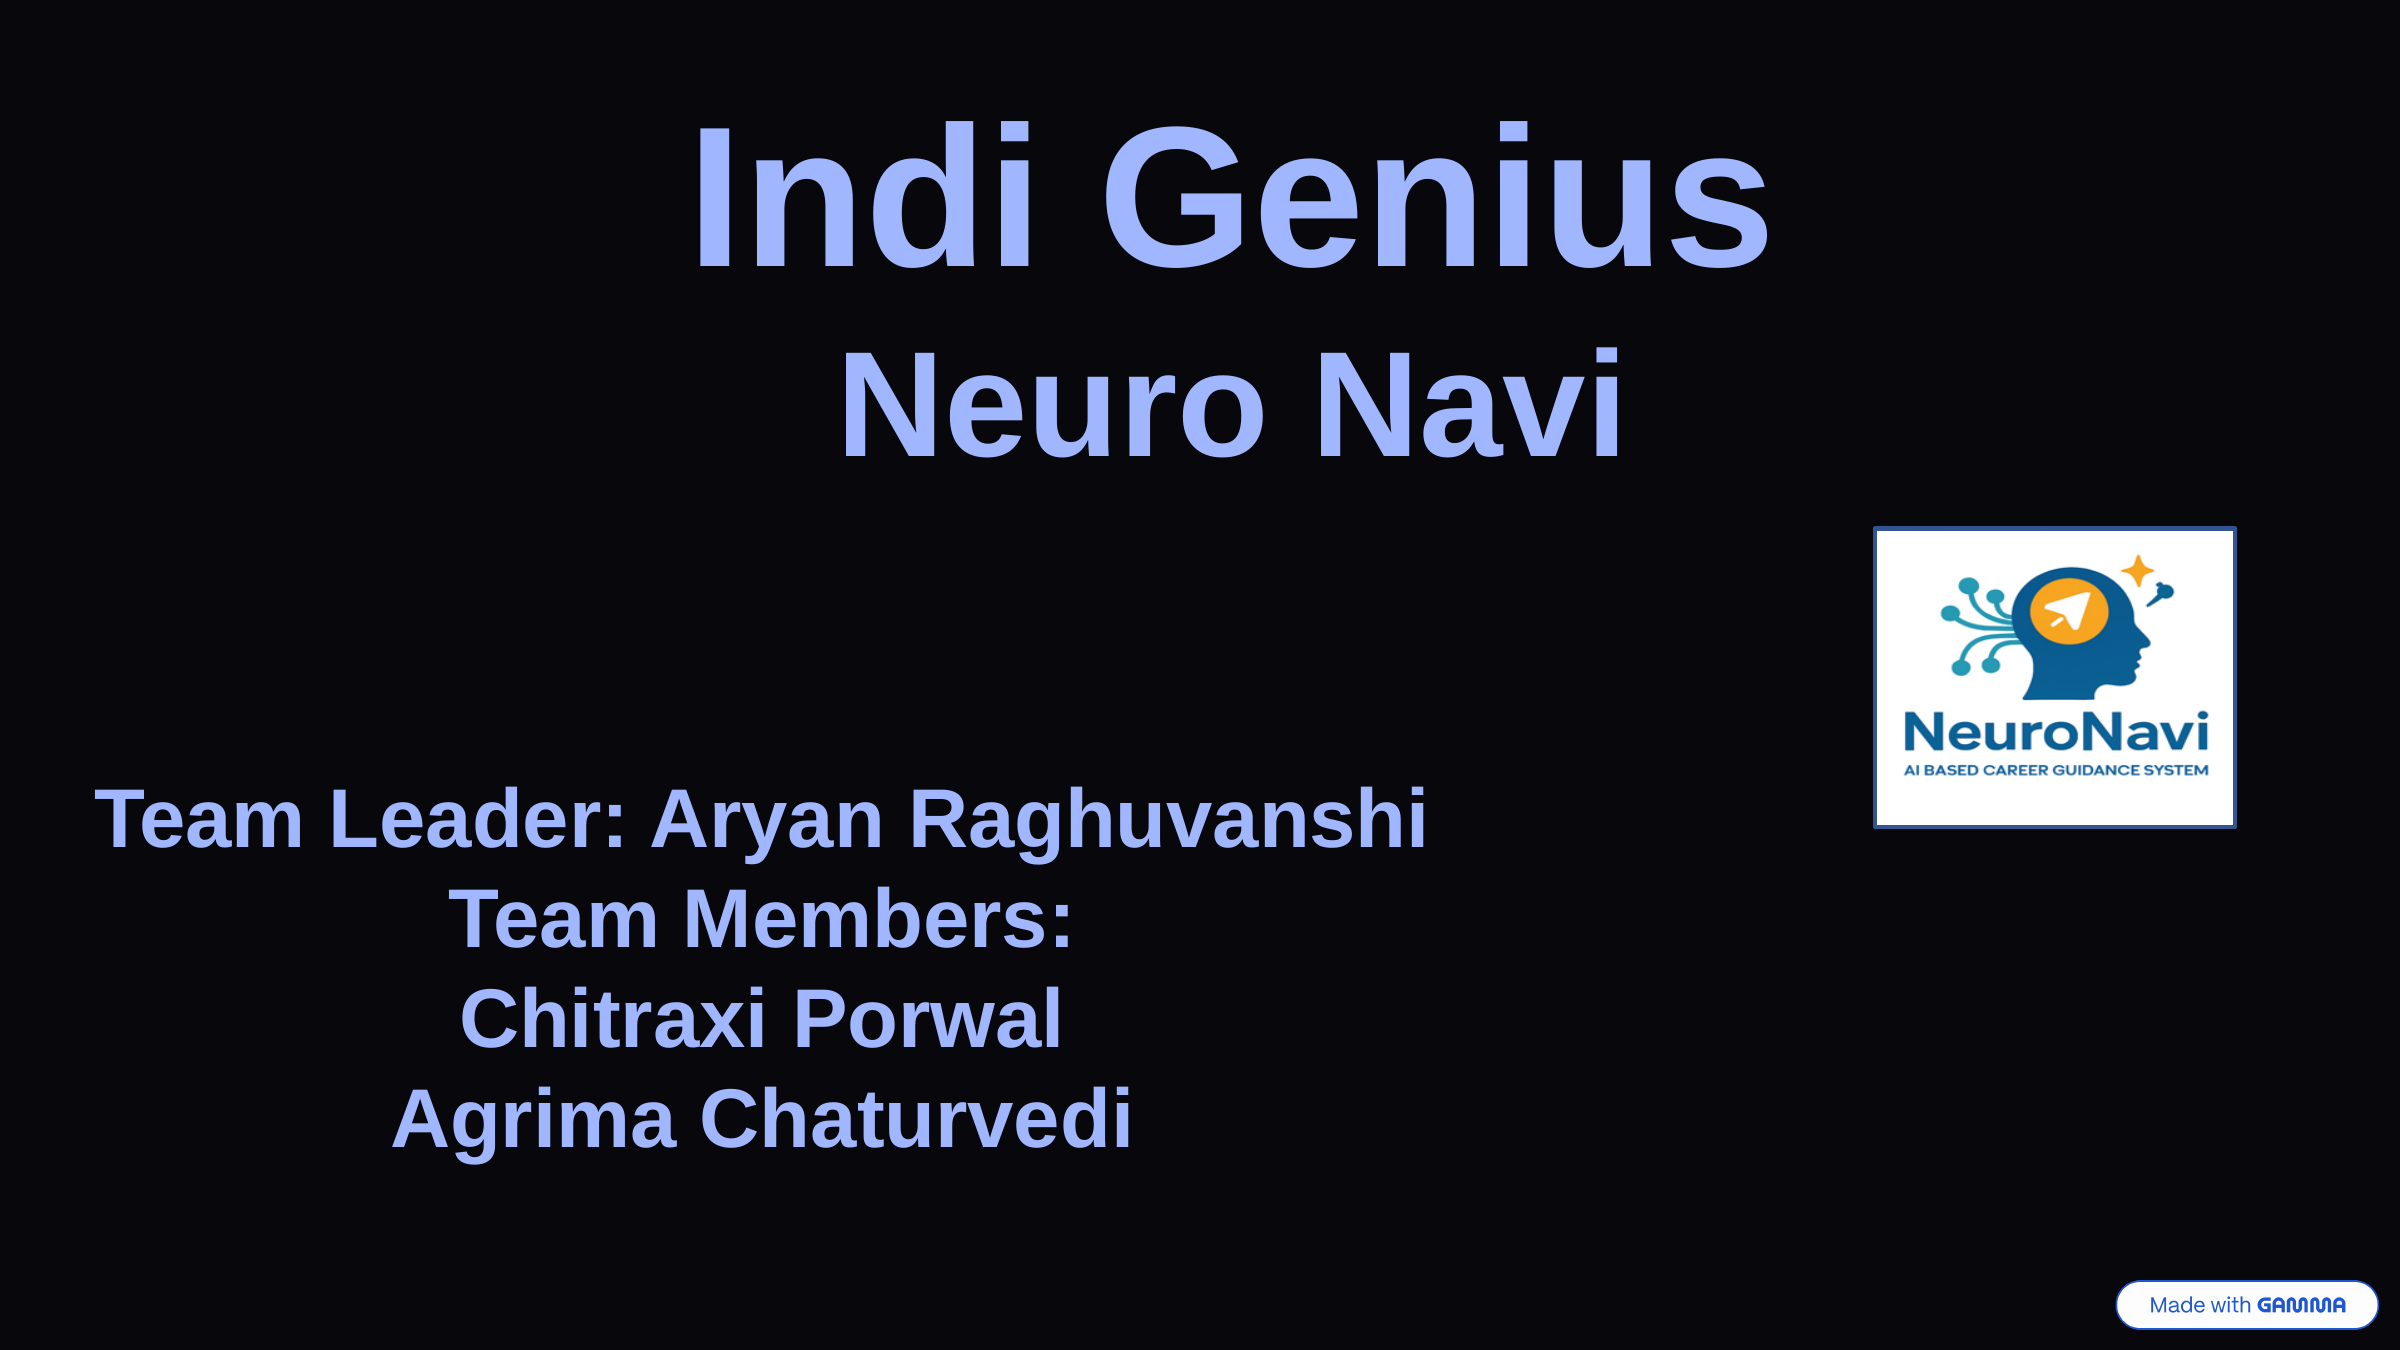

Indi Genius
Neuro Navi

Team Leader: Aryan Raghuvanshi
Team Members:
Chitraxi Porwal
Agrima Chaturvedi